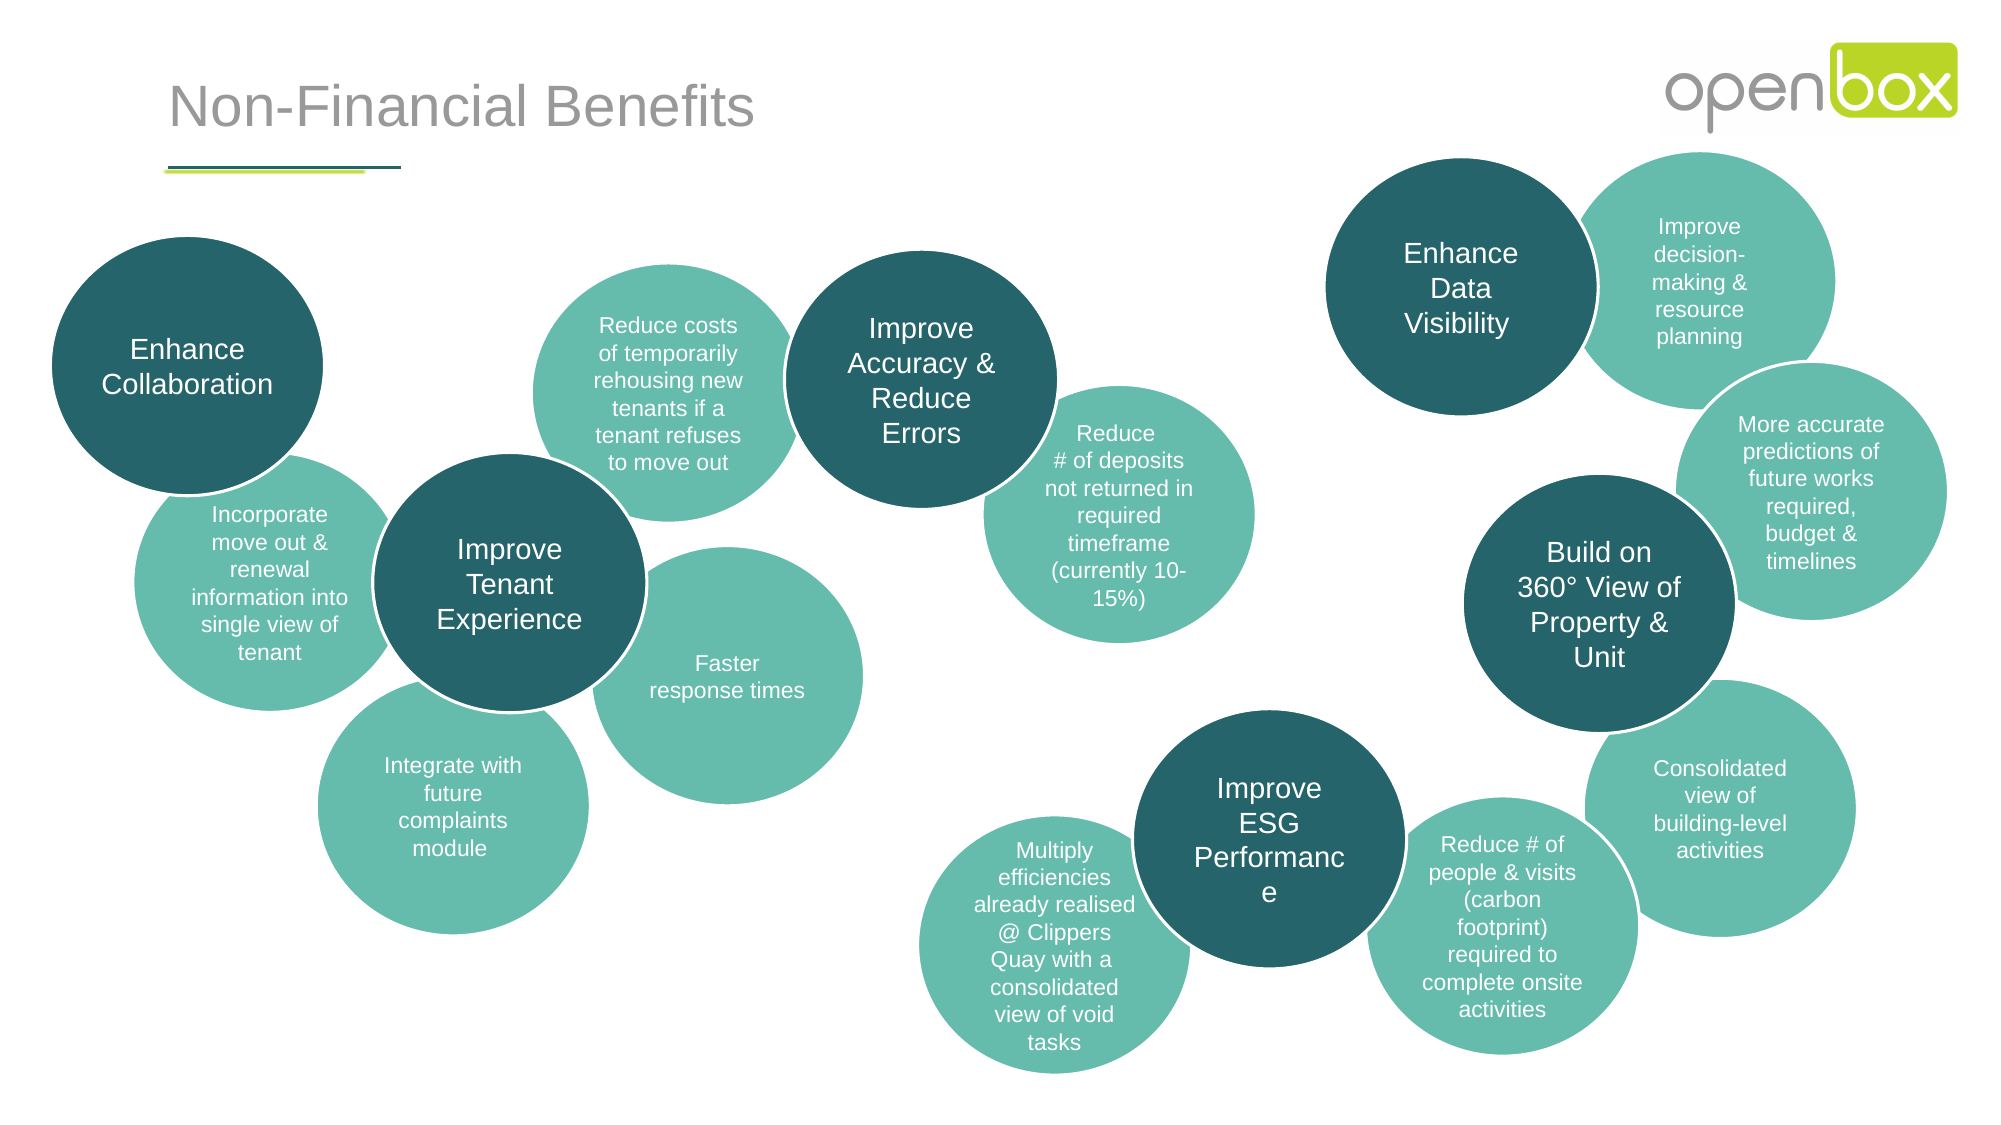

Non-Financial Benefits
Improve decision-making & resource planning
Enhance Data Visibility

Enhance Collaboration
Improve Accuracy & Reduce Errors
Reduce costs of temporarily rehousing new tenants if a tenant refuses to move out
More accurate predictions of future works required, budget & timelines
Reduce
# of deposits not returned in required timeframe (currently 10-15%)
Incorporate move out & renewal information into single view of tenant
Improve Tenant Experience
Build on 360° View of Property & Unit
Faster response times
Integrate with future complaints module
Consolidated view of building-level activities
Improve ESG Performance
Reduce # of people & visits (carbon footprint) required to complete onsite activities
Multiply efficiencies already realised @ Clippers Quay with a  consolidated view of void tasks